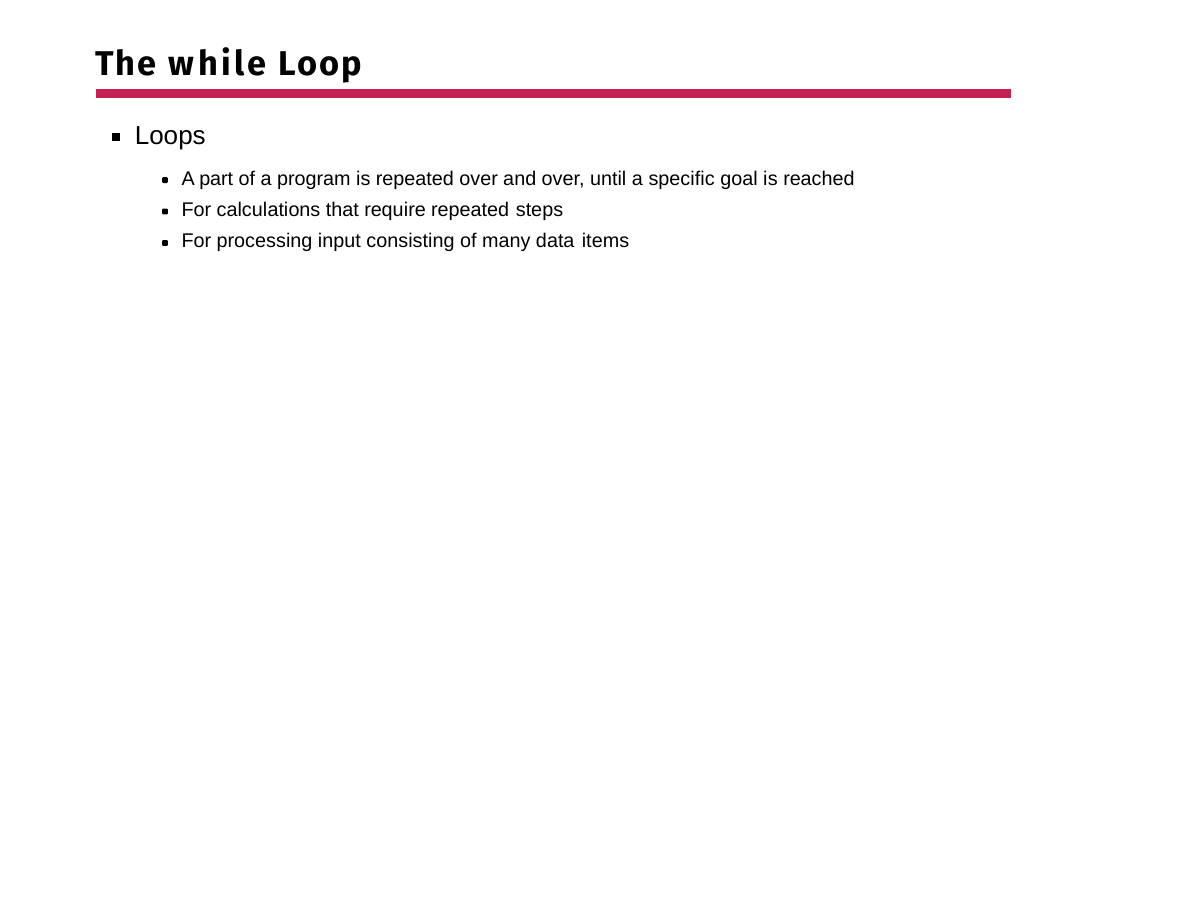

# The while Loop
Loops
A part of a program is repeated over and over, until a specific goal is reached  For calculations that require repeated steps
For processing input consisting of many data items